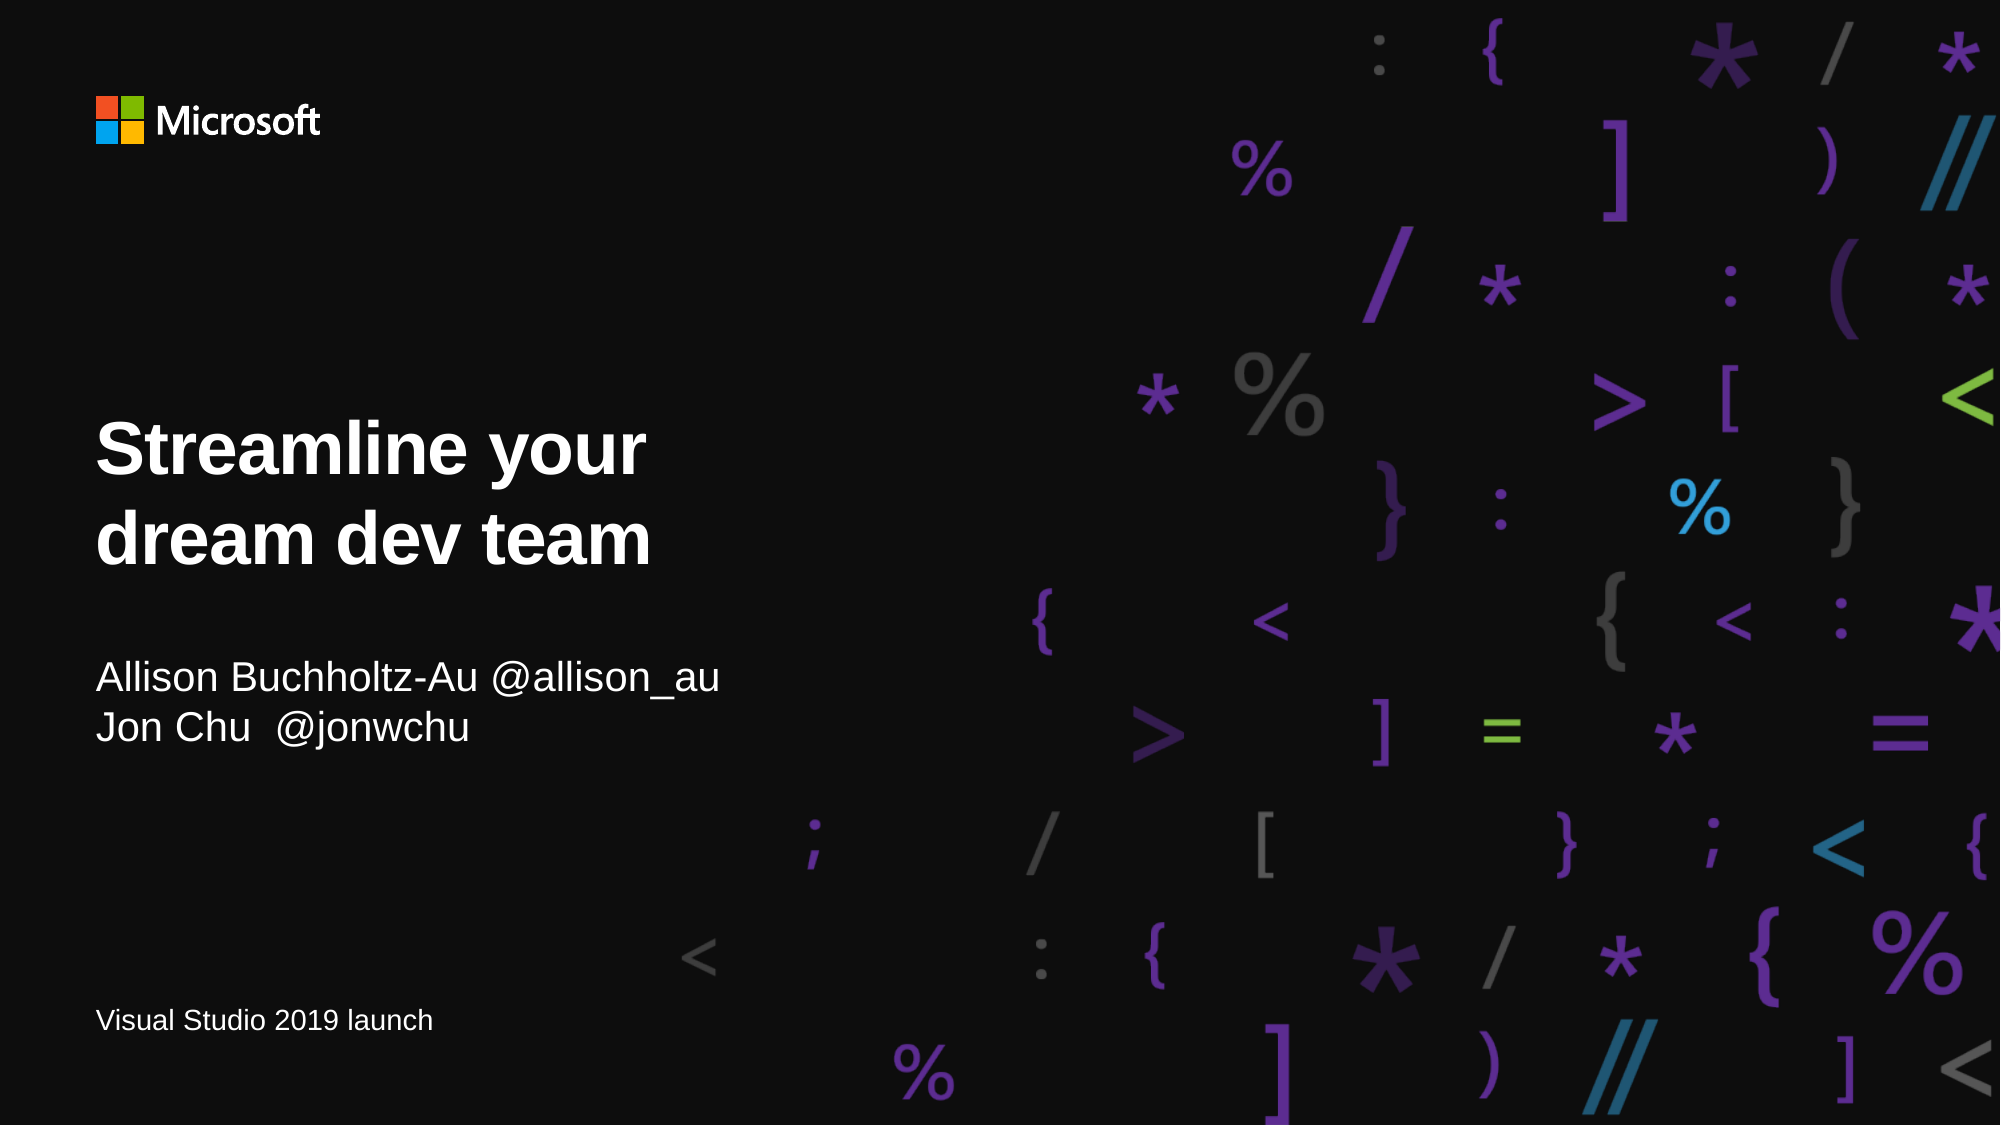

# Streamline your dream dev team
Allison Buchholtz-Au @allison_au
Jon Chu  @jonwchu